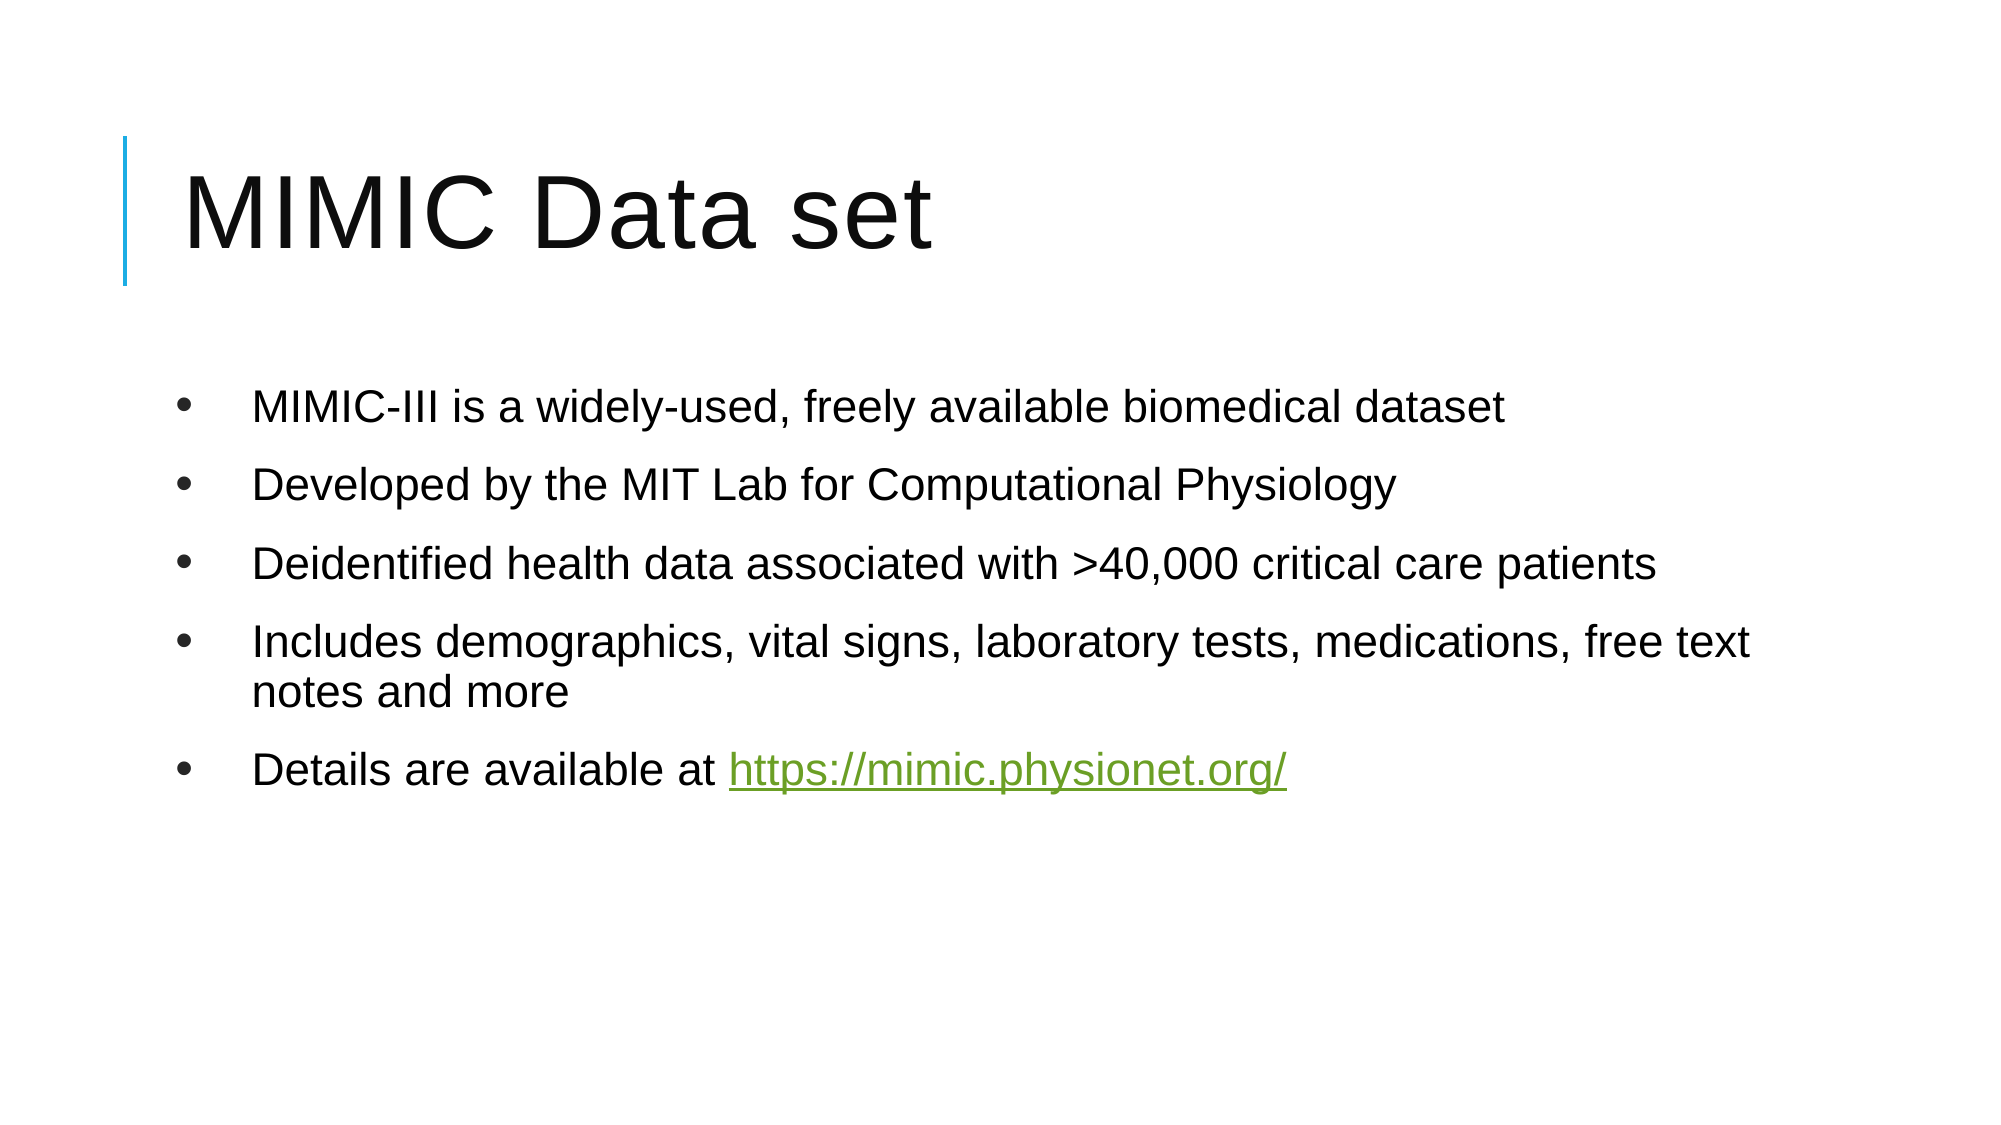

# MIMIC Data set
MIMIC-III is a widely-used, freely available biomedical dataset
Developed by the MIT Lab for Computational Physiology
Deidentified health data associated with >40,000 critical care patients
Includes demographics, vital signs, laboratory tests, medications, free text notes and more
Details are available at https://mimic.physionet.org/